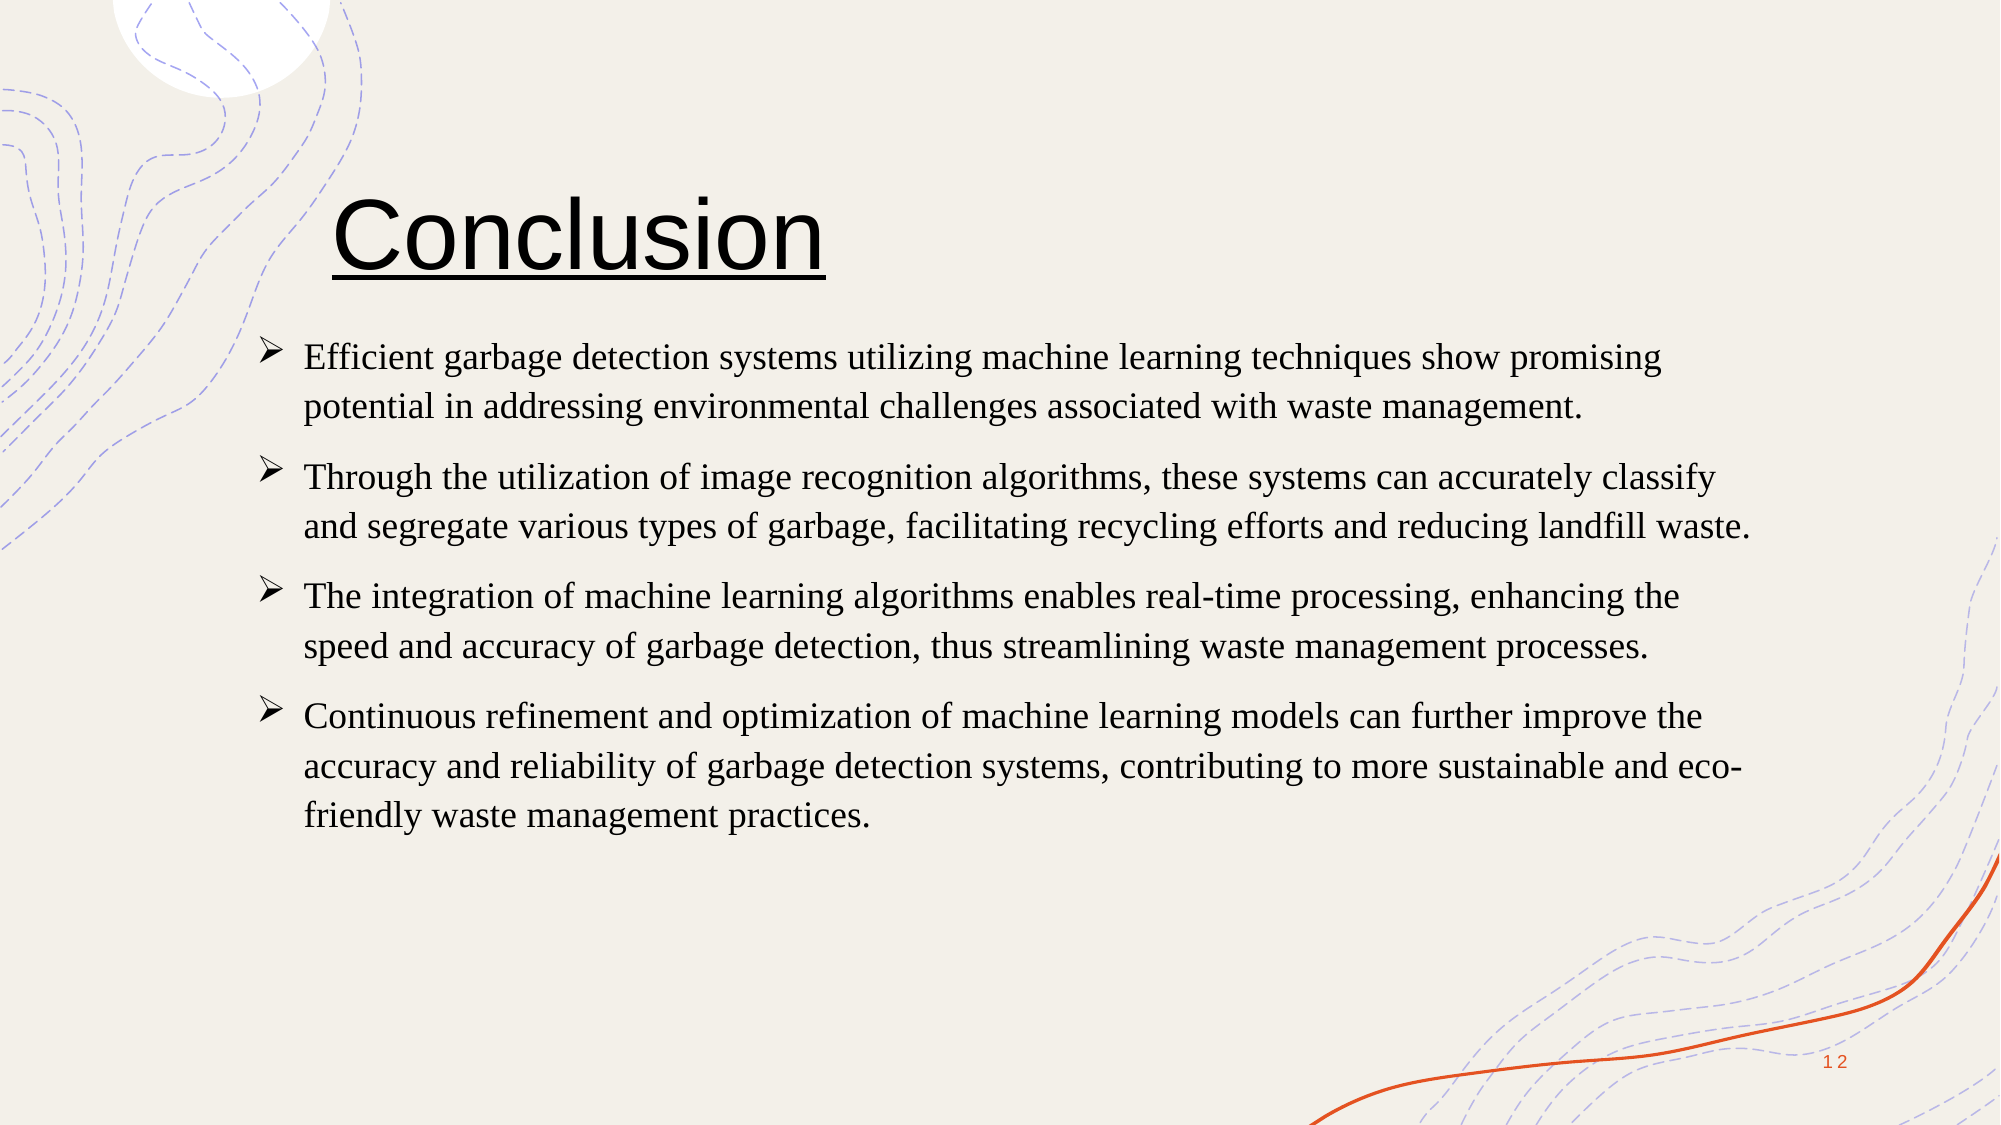

# Conclusion
Efficient garbage detection systems utilizing machine learning techniques show promising potential in addressing environmental challenges associated with waste management.
Through the utilization of image recognition algorithms, these systems can accurately classify and segregate various types of garbage, facilitating recycling efforts and reducing landfill waste.
The integration of machine learning algorithms enables real-time processing, enhancing the speed and accuracy of garbage detection, thus streamlining waste management processes.
Continuous refinement and optimization of machine learning models can further improve the accuracy and reliability of garbage detection systems, contributing to more sustainable and eco-friendly waste management practices.
12